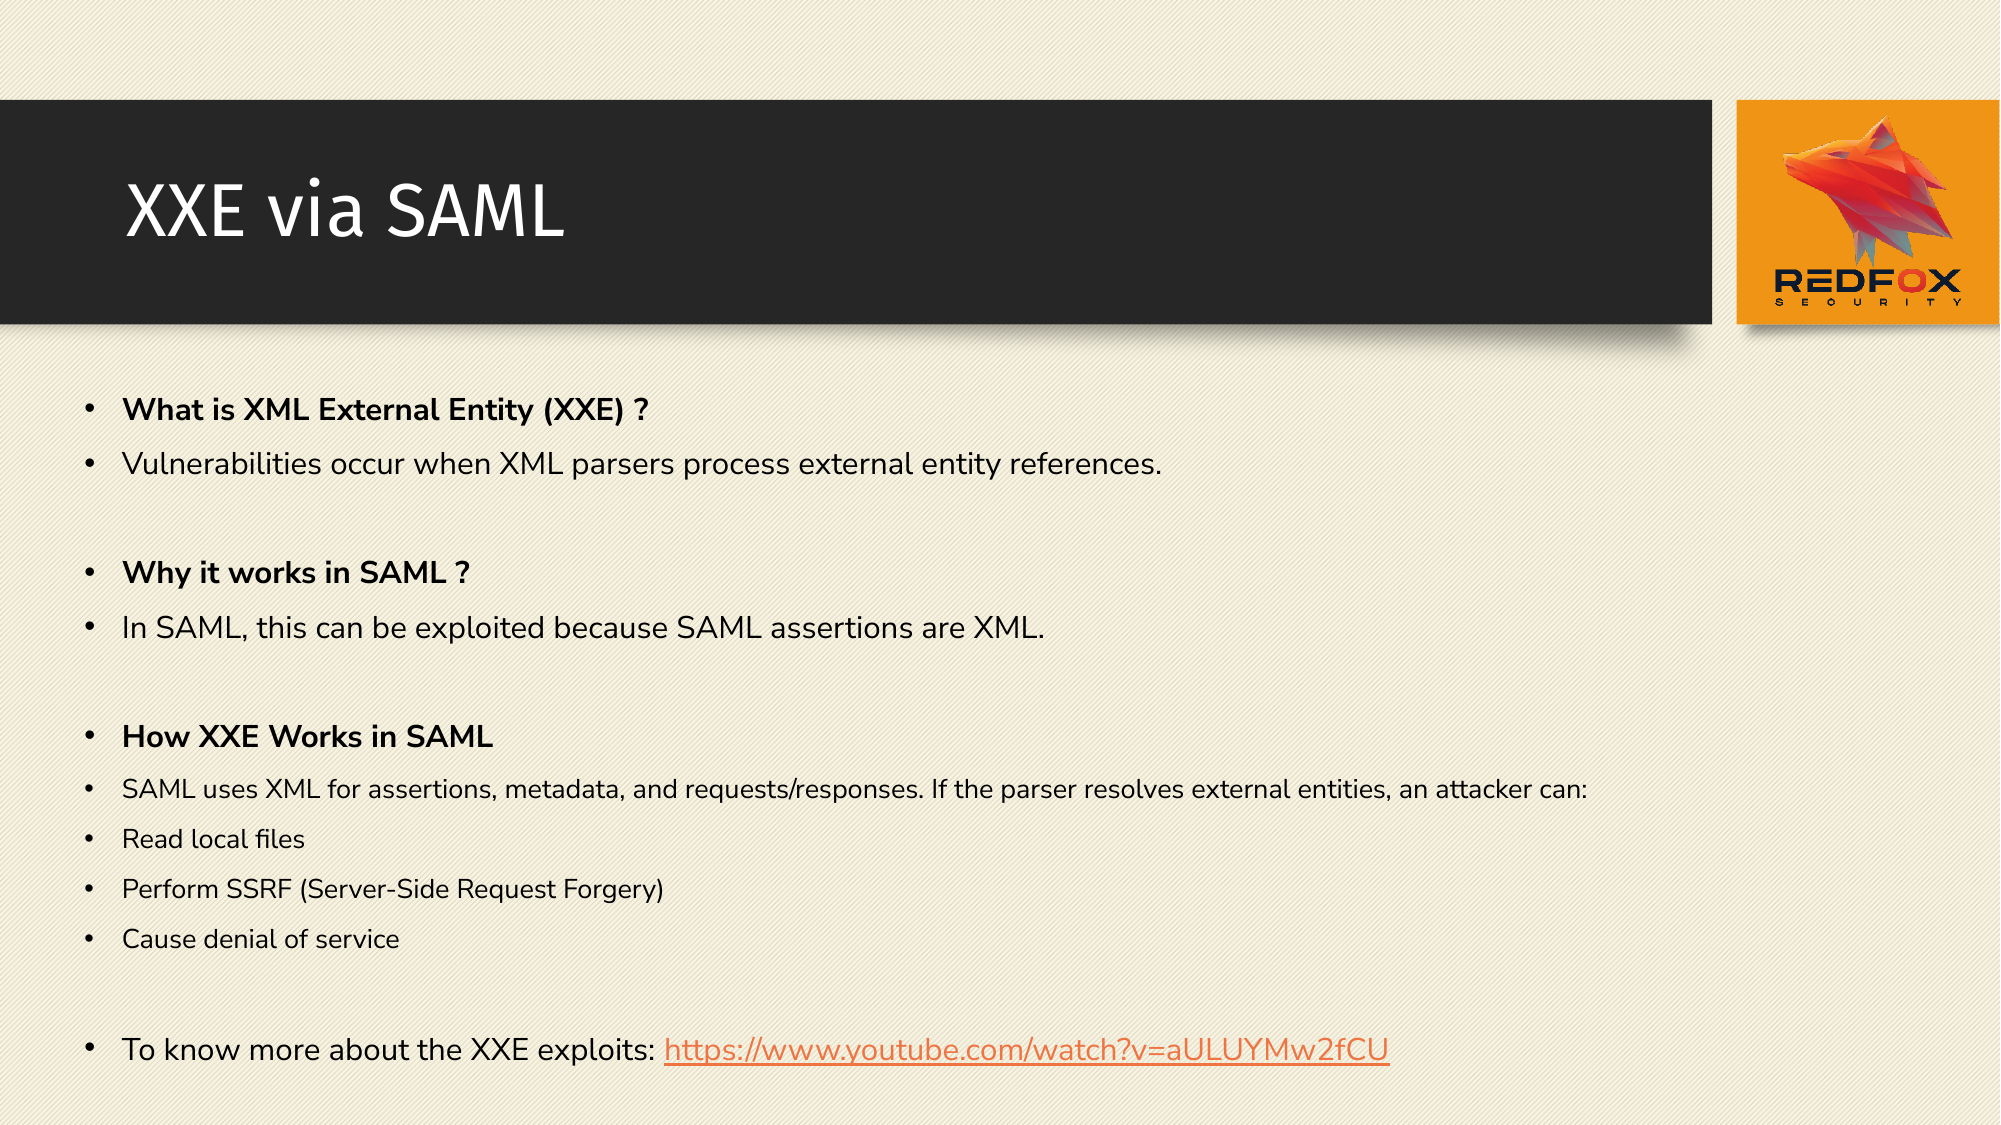

# XXE via SAML

What is XML External Entity (XXE) ?
Vulnerabilities occur when XML parsers process external entity references.

Why it works in SAML ?
In SAML, this can be exploited because SAML assertions are XML.

How XXE Works in SAML
SAML uses XML for assertions, metadata, and requests/responses. If the parser resolves external entities, an attacker can:
Read local files
Perform SSRF (Server-Side Request Forgery)
Cause denial of service

To know more about the XXE exploits: https://www.youtube.com/watch?v=aULUYMw2fCU